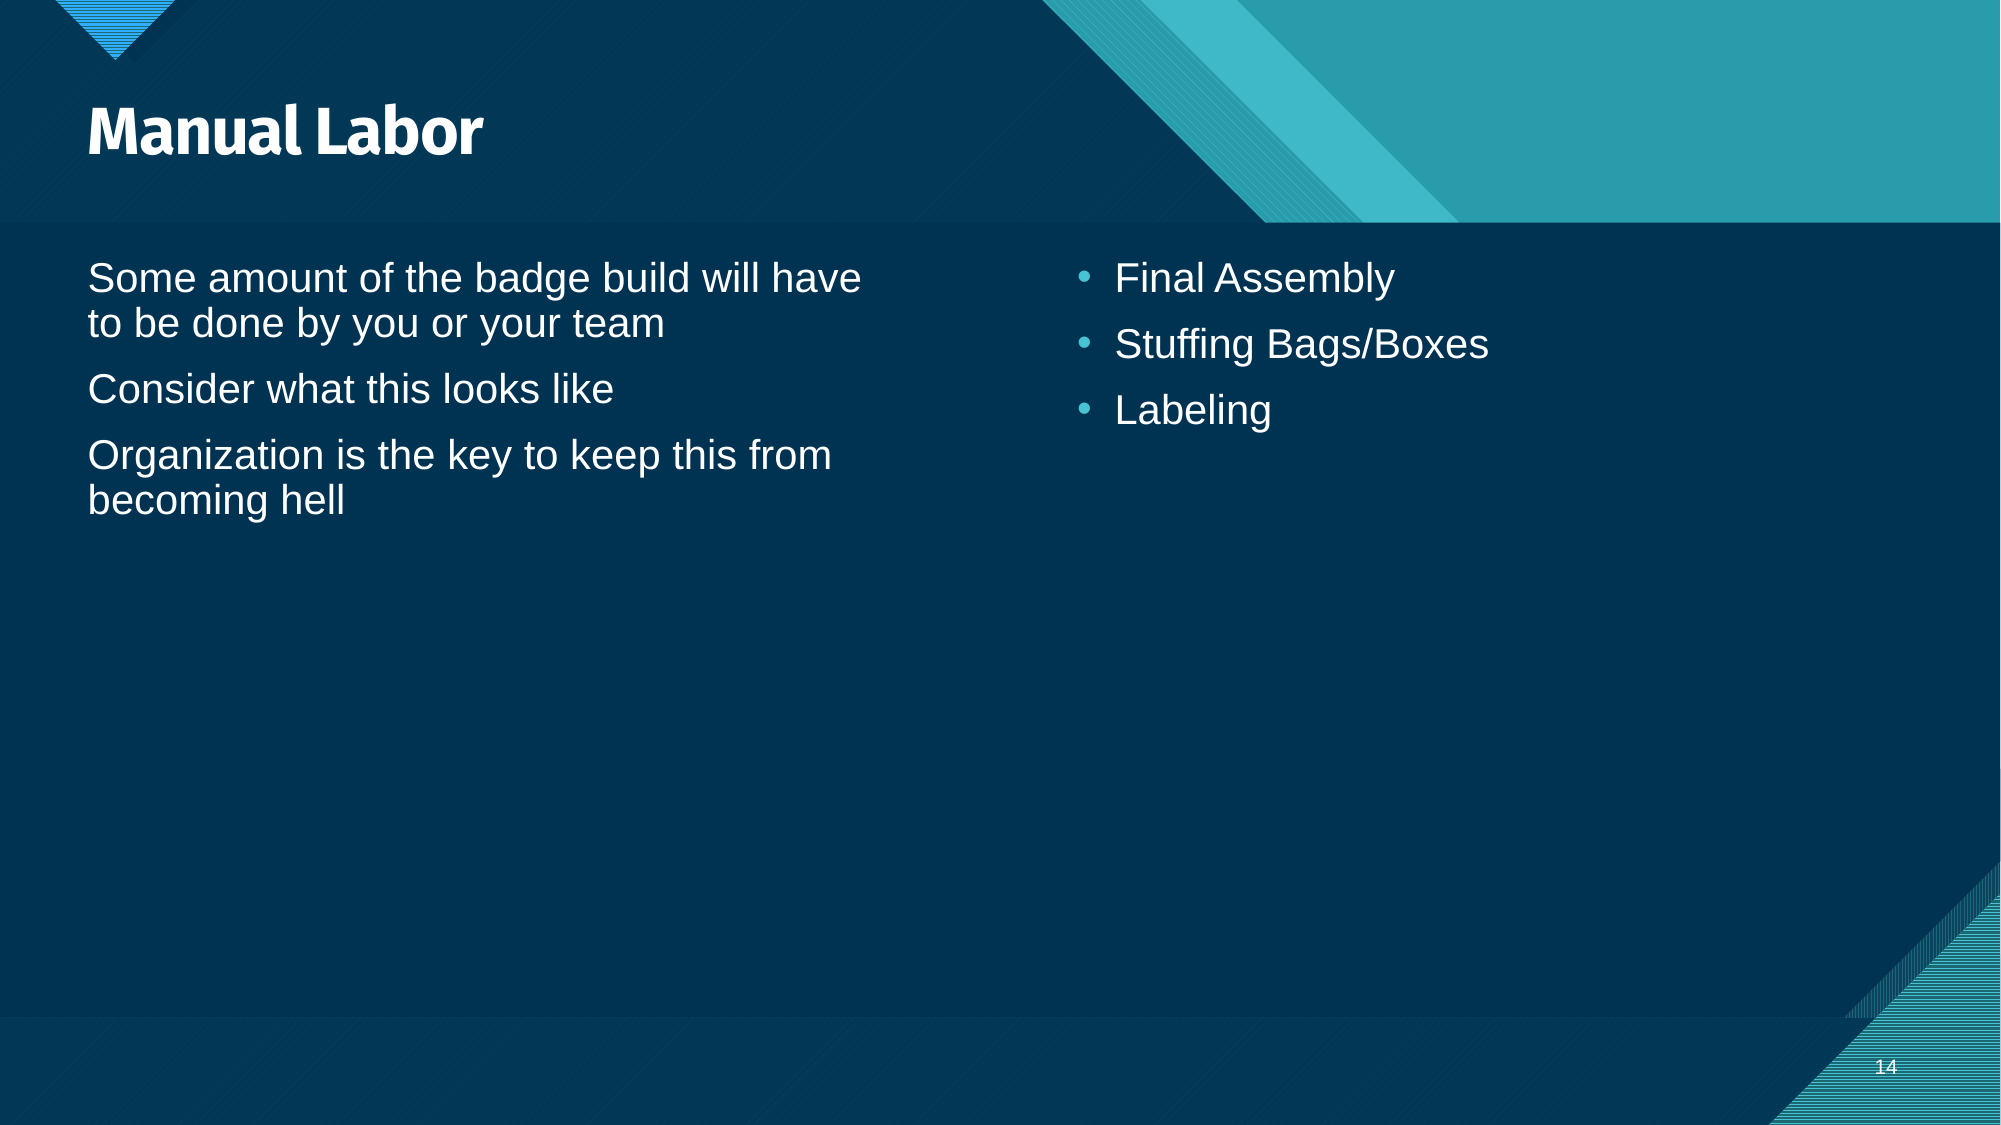

# Manual Labor
Some amount of the badge build will have to be done by you or your team
Consider what this looks like
Organization is the key to keep this from becoming hell

Final Assembly
Stuffing Bags/Boxes
Labeling
14